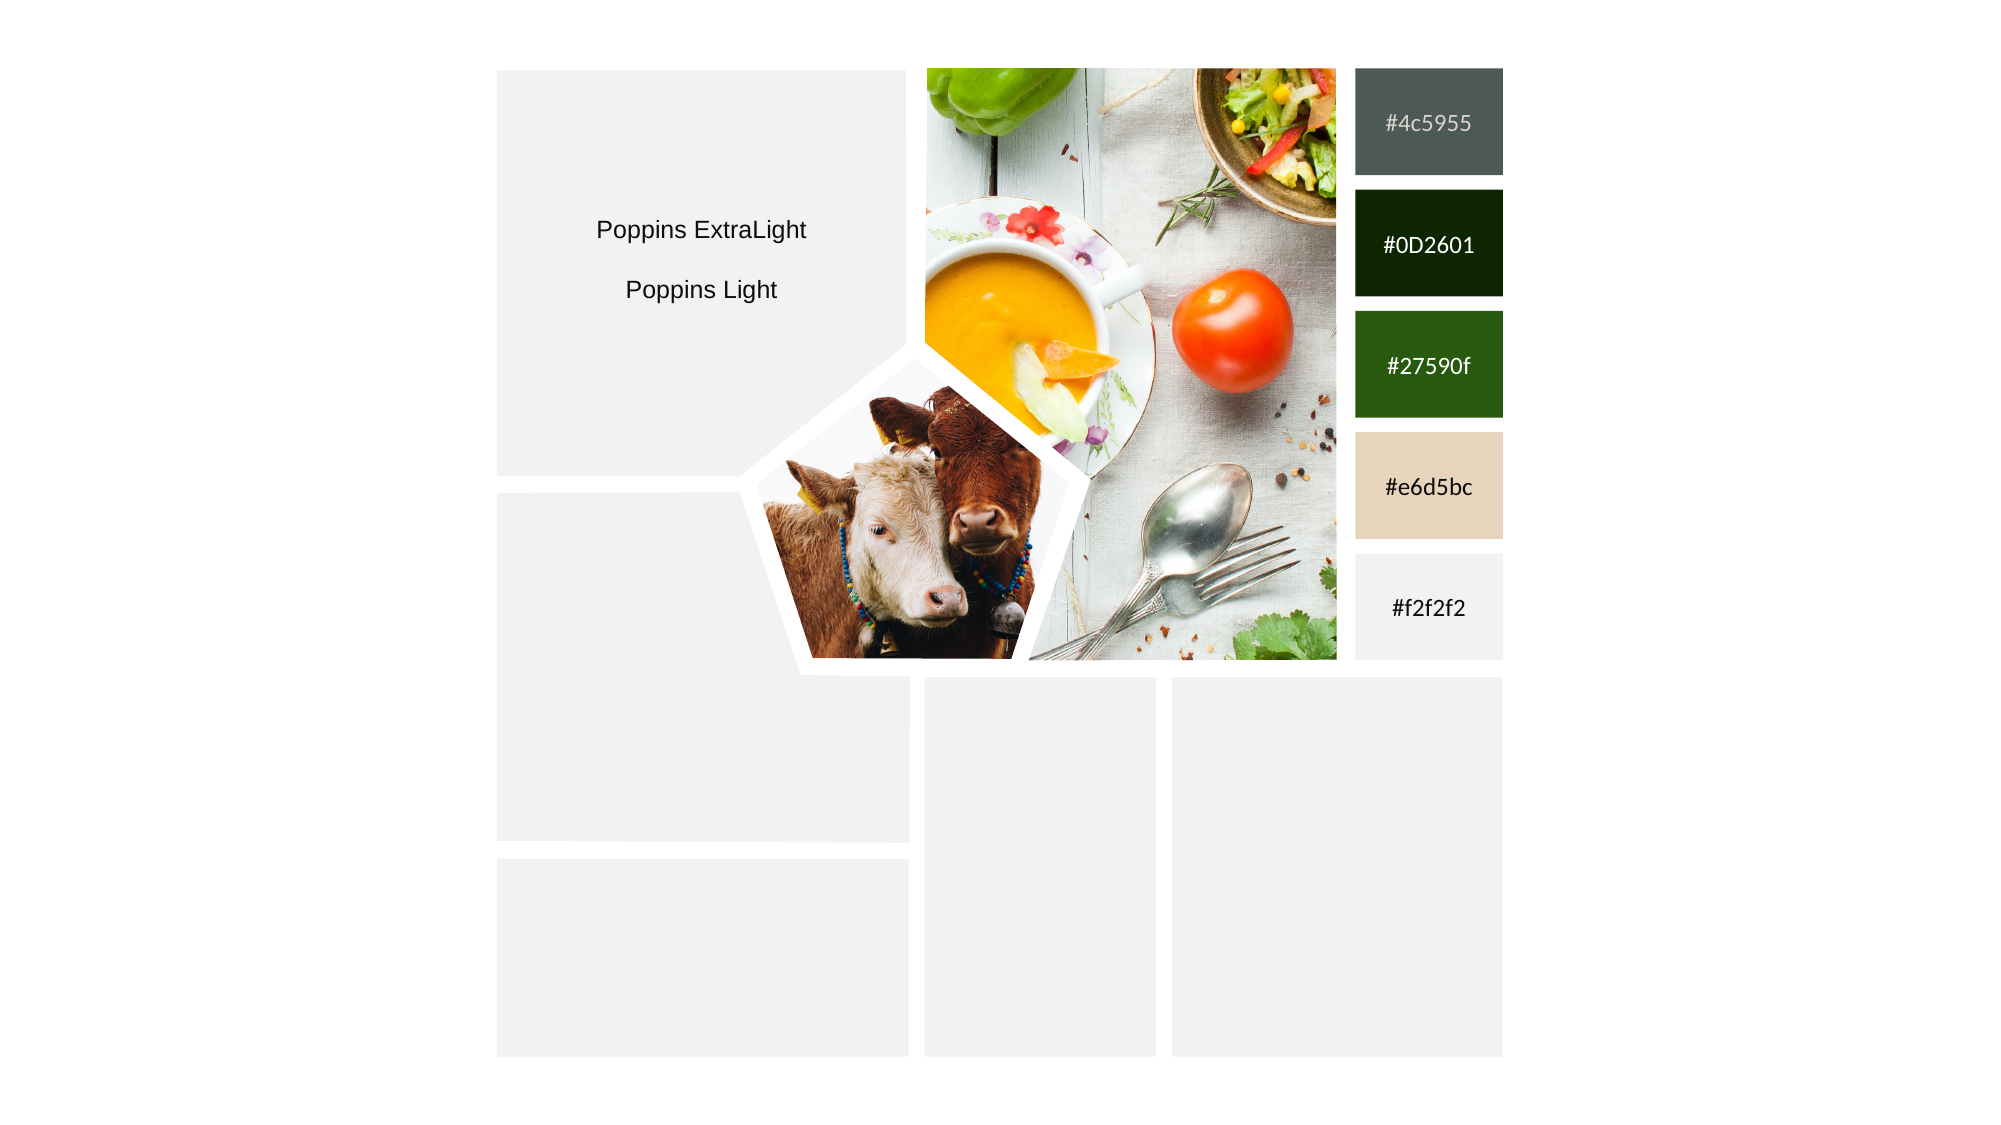

#4c5955
Poppins ExtraLight

Poppins Light

#0D2601
#27590f

#e6d5bc

#f2f2f2